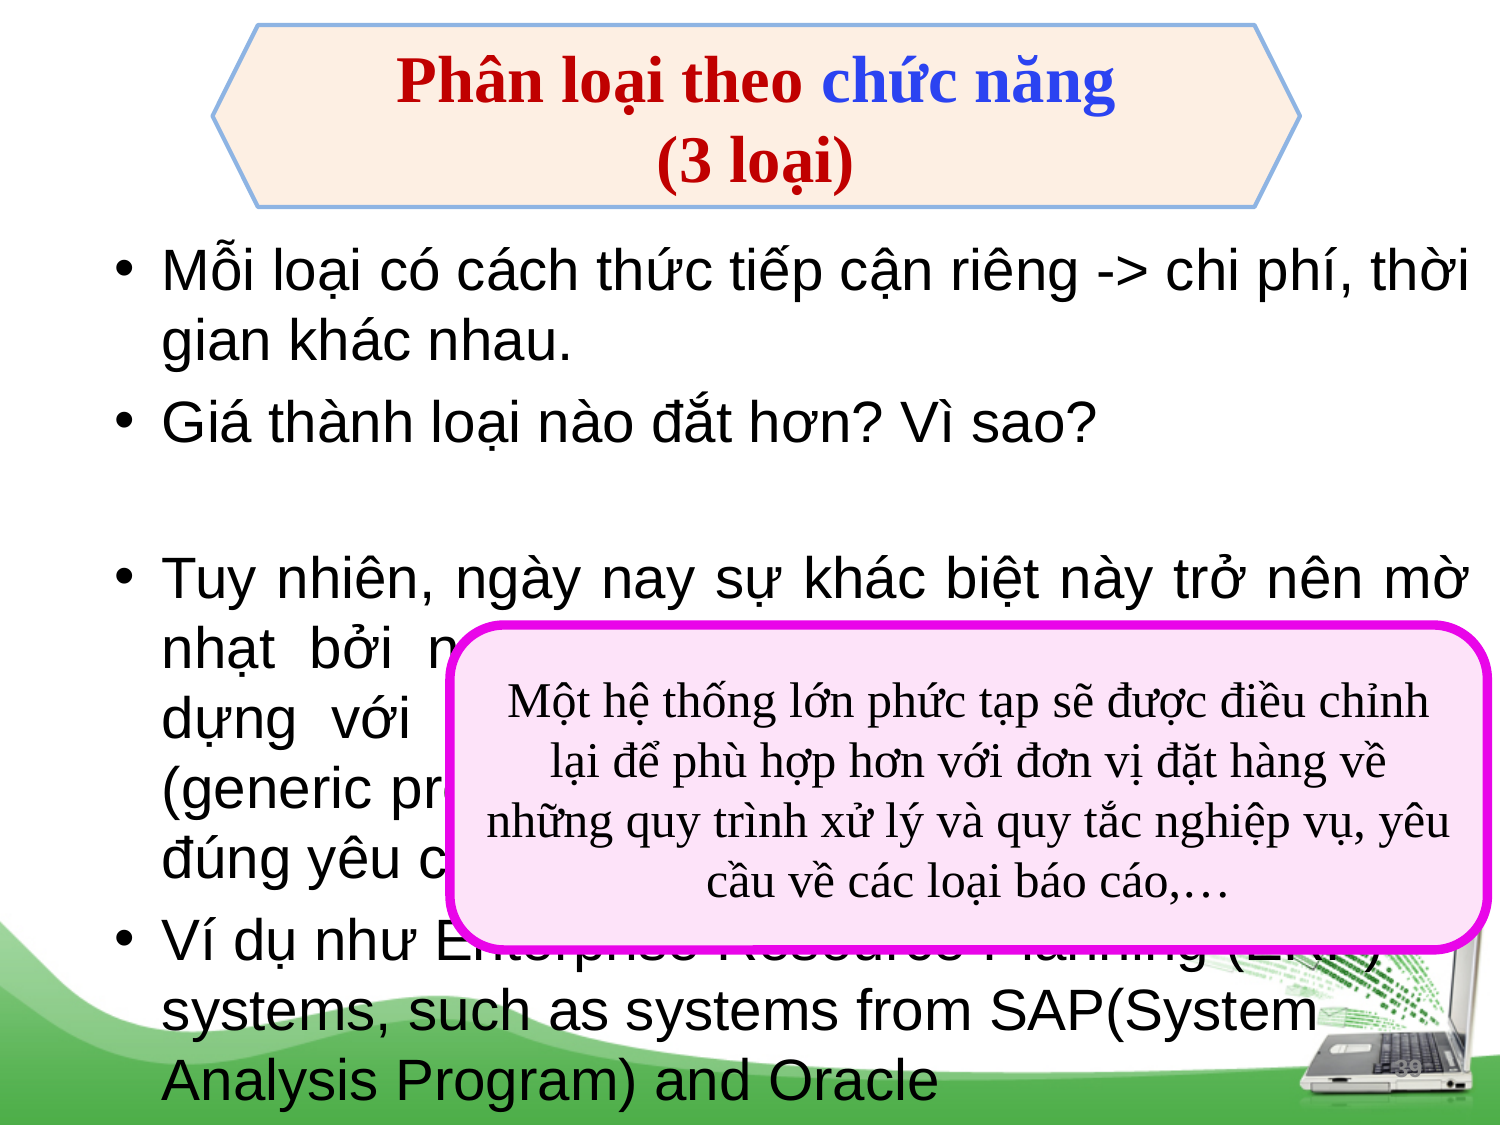

Phân loại theo chức năng
(3 loại)
Mỗi loại có cách thức tiếp cận riêng -> chi phí, thời gian khác nhau.
Giá thành loại nào đắt hơn? Vì sao?

Tuy nhiên, ngày nay sự khác biệt này trở nên mờ nhạt bởi ngày càng nhiều hệ thống được xây dựng với sản phẩm cơ bản mang tính đại trà (generic product), sau đó sẽ được điều chỉnh theo đúng yêu cầu cụ thể của khách hàng.
Ví dụ như Enterprise Resource Planning (ERP) systems, such as systems from SAP(System Analysis Program) and Oracle

Một hệ thống lớn phức tạp sẽ được điều chỉnh lại để phù hợp hơn với đơn vị đặt hàng về những quy trình xử lý và quy tắc nghiệp vụ, yêu cầu về các loại báo cáo,…
39